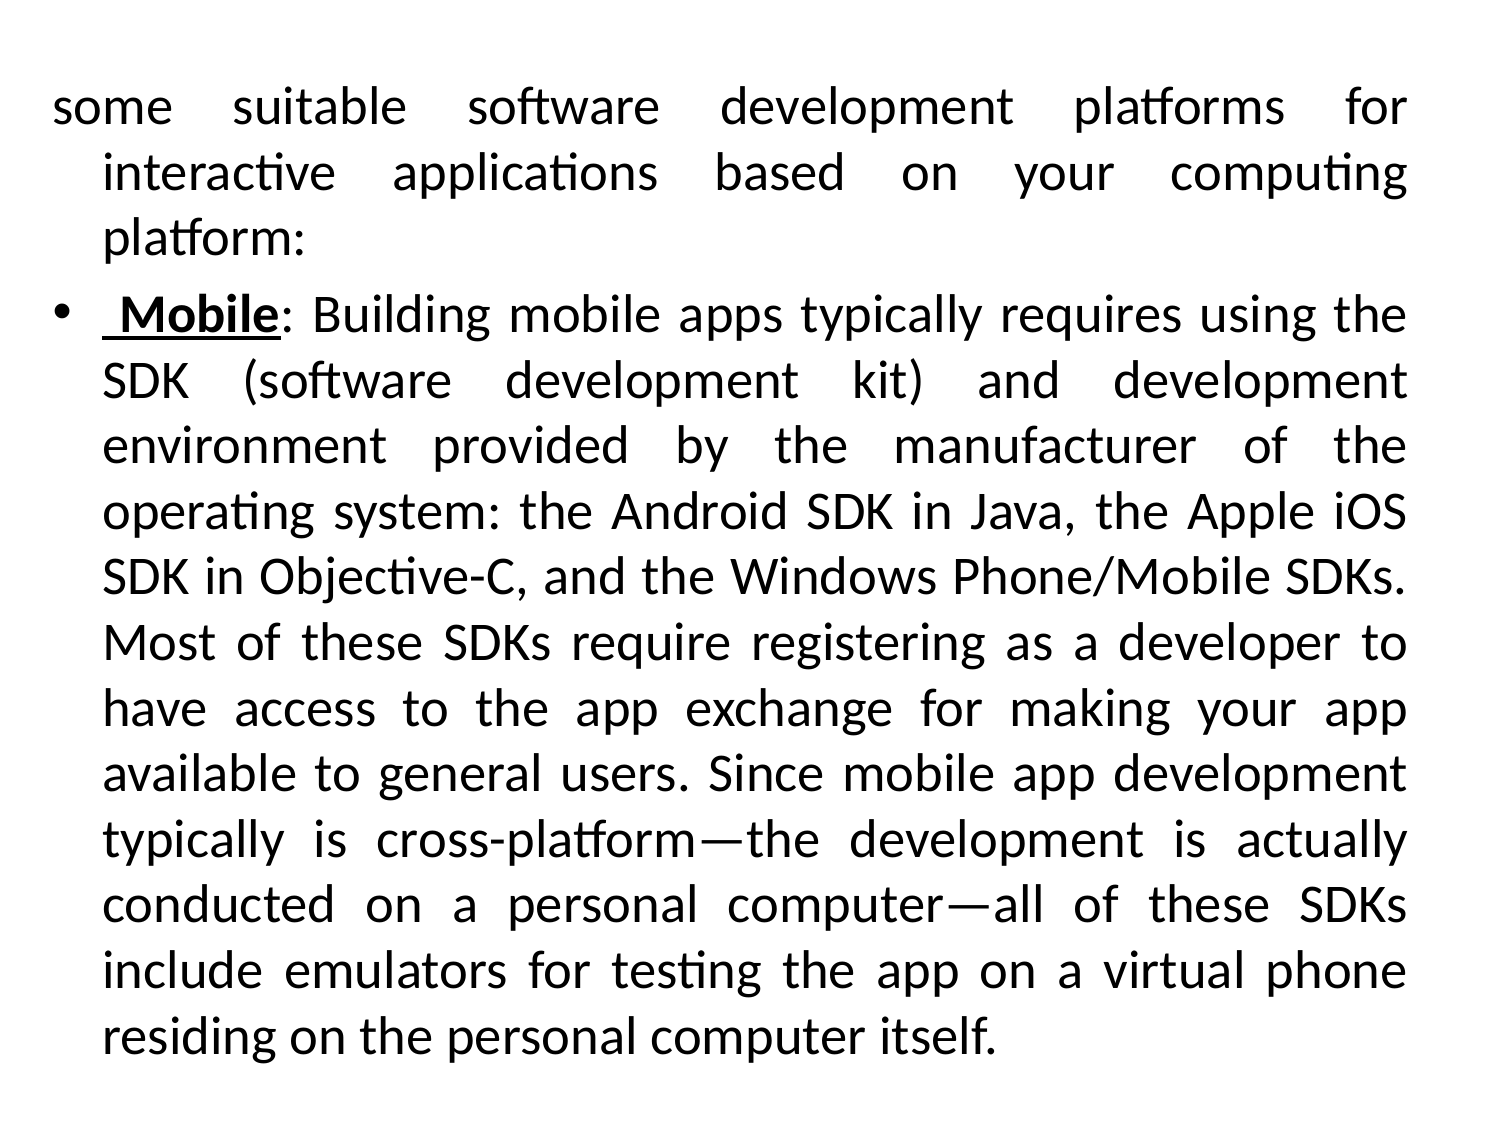

some suitable software development platforms for interactive applications based on your computing platform:
 Mobile: Building mobile apps typically requires using the SDK (software development kit) and development environment provided by the manufacturer of the operating system: the Android SDK in Java, the Apple iOS SDK in Objective-C, and the Windows Phone/Mobile SDKs. Most of these SDKs require registering as a developer to have access to the app exchange for making your app available to general users. Since mobile app development typically is cross-platform—the development is actually conducted on a personal computer—all of these SDKs include emulators for testing the app on a virtual phone residing on the personal computer itself.